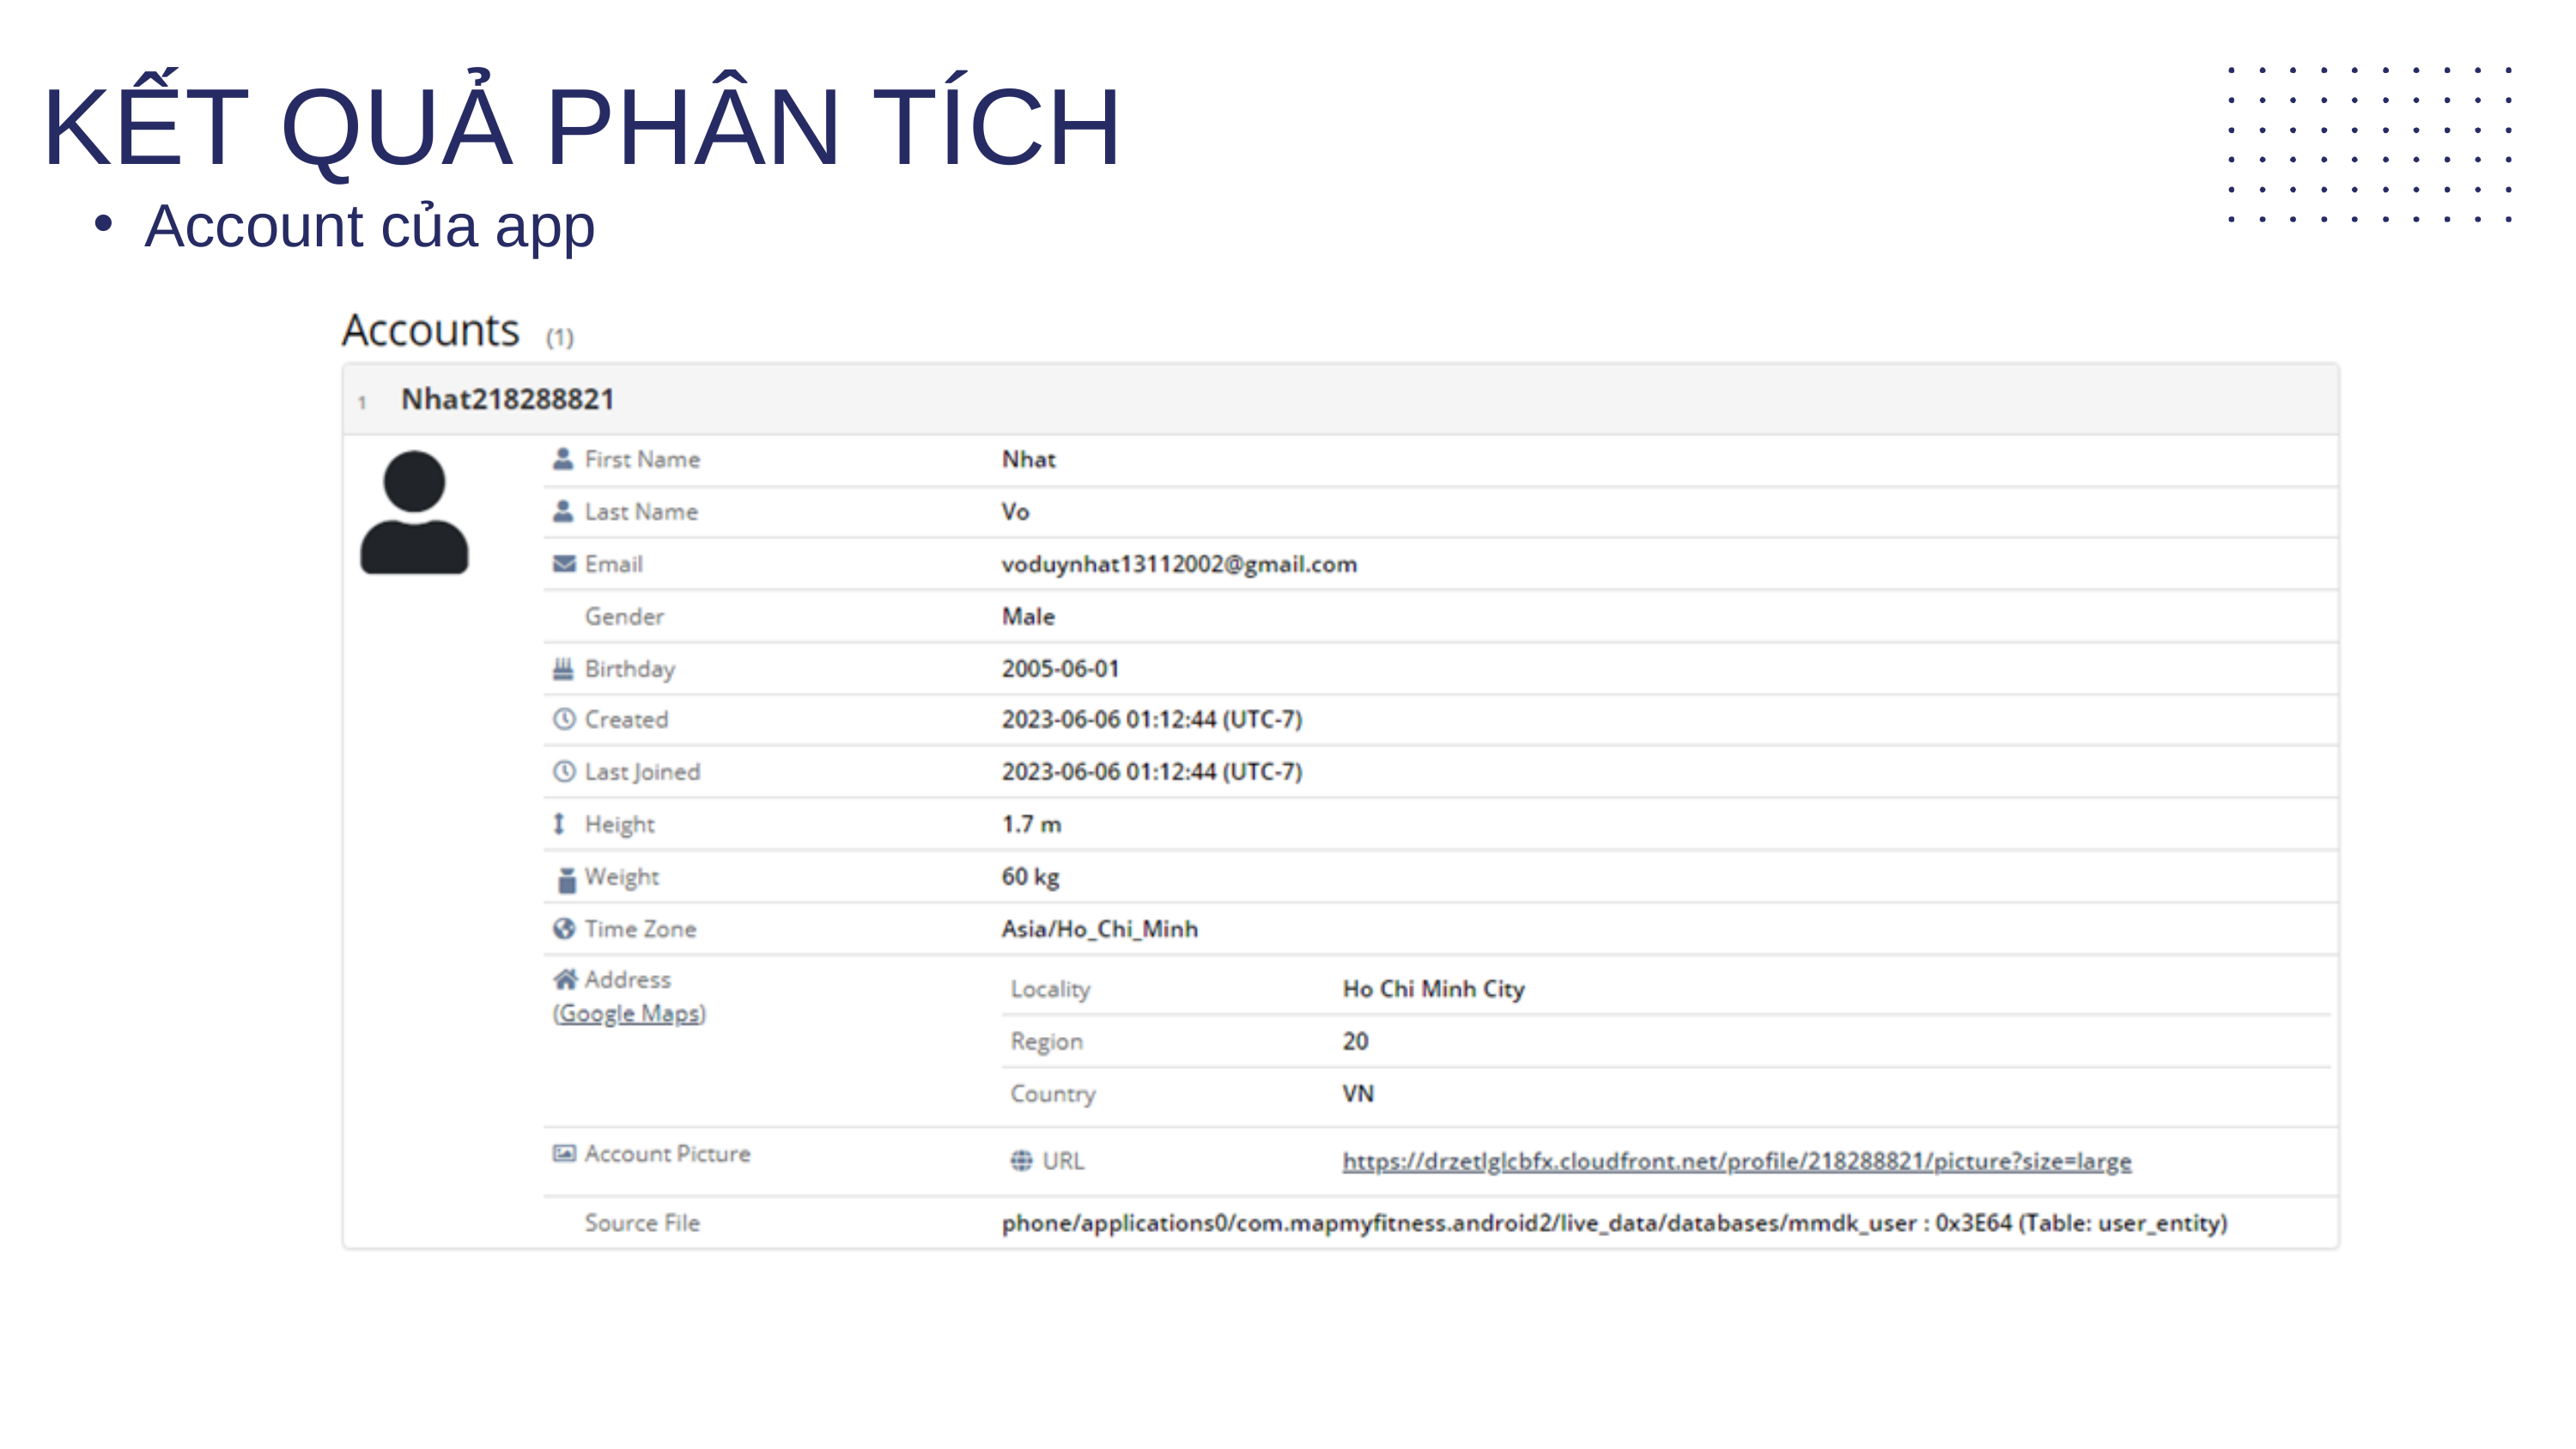

KẾT QUẢ PHÂN TÍCH

Account của app